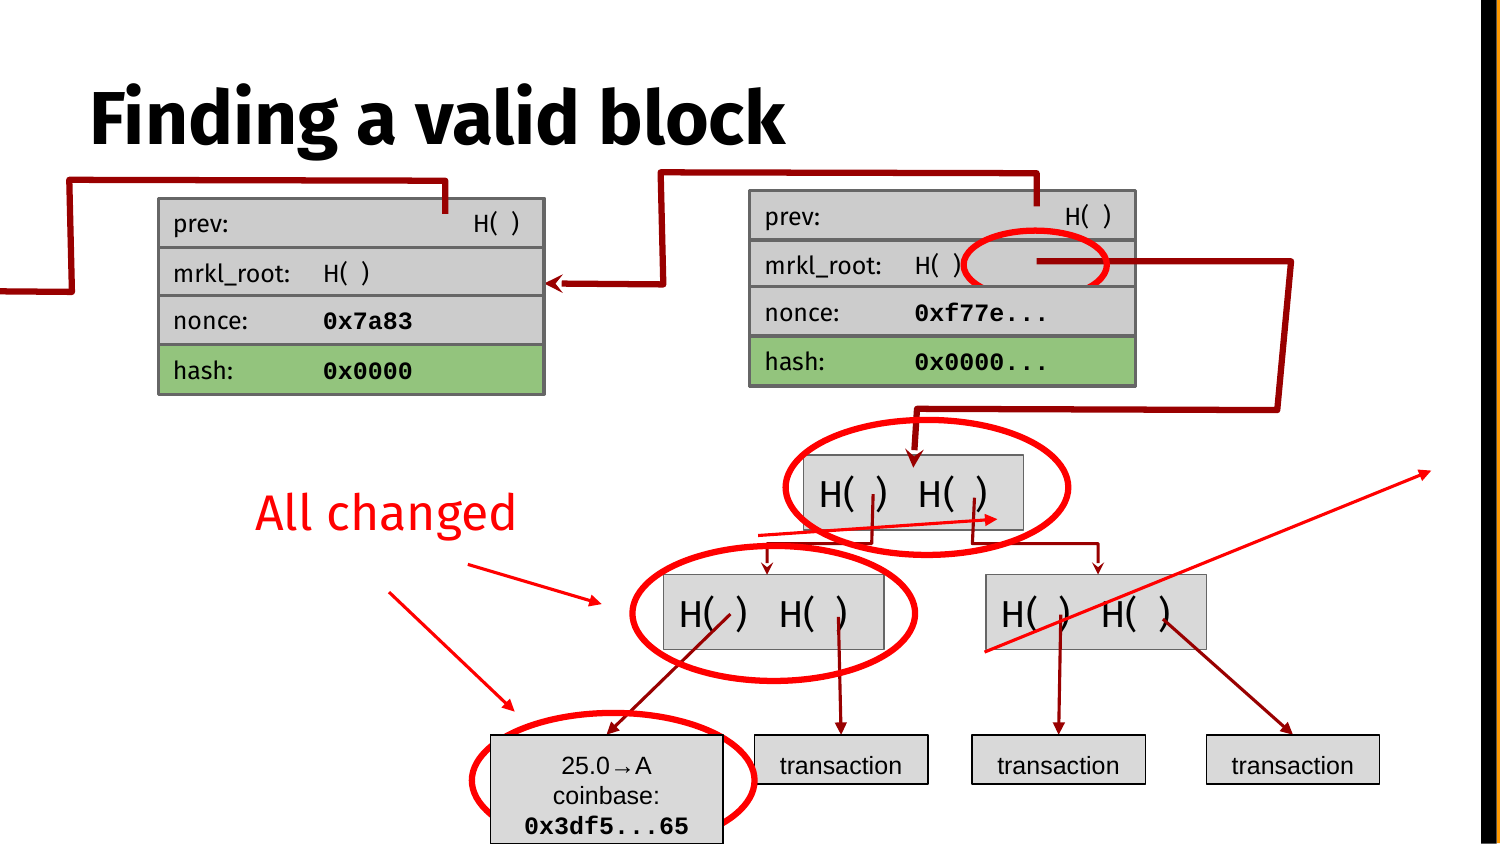

Finding a valid block

prev:		H(  )
prev:		H(  )

mrkl_root: 	H(  )
mrkl_root: 	H(  )

nonce: 	0x0001...
nonce: 	0x0002...
nonce: 	0xffff...
nonce: 	0x0000...
nonce: 	0x0001...
nonce: 	0xf77e...
nonce: 	0x0000...
nonce: 	0x7a83
hash:   	0xd0c7...
hash:   	0x6a1f...
hash:   	0xc9c8...
hash:   	0x300c...
hash:
hash:   	0x0224...
hash:   	0x0000...
hash:
hash:   	0x3485...
hash:   	0x0000

H(  )   H(  )
All changed

H(  )   H(  )
H(  )   H(  )

25.0→A
coinbase:
0x0000...00
25.0→A
coinbase:
0x0000...01
25.0→A
coinbase:
0x3df5...65
transaction
transaction
transaction